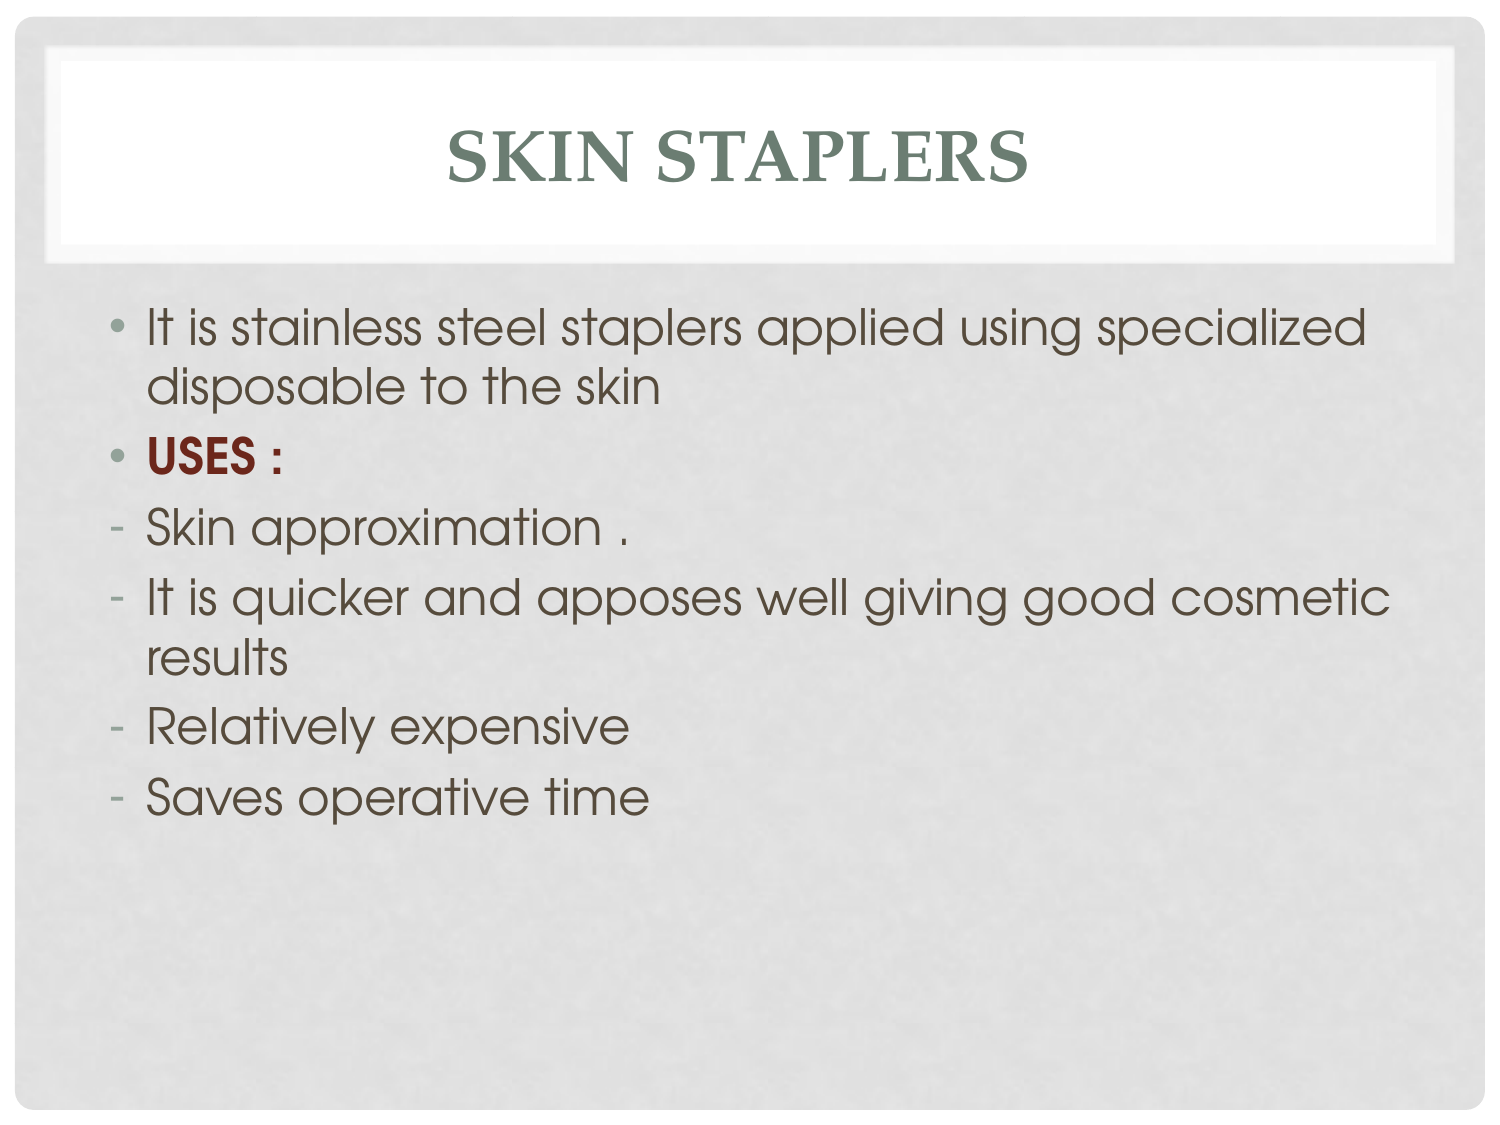

# SKIN STAPLERS
It is stainless steel staplers applied using specialized disposable to the skin
USES :
Skin approximation .
It is quicker and apposes well giving good cosmetic results
Relatively expensive
Saves operative time